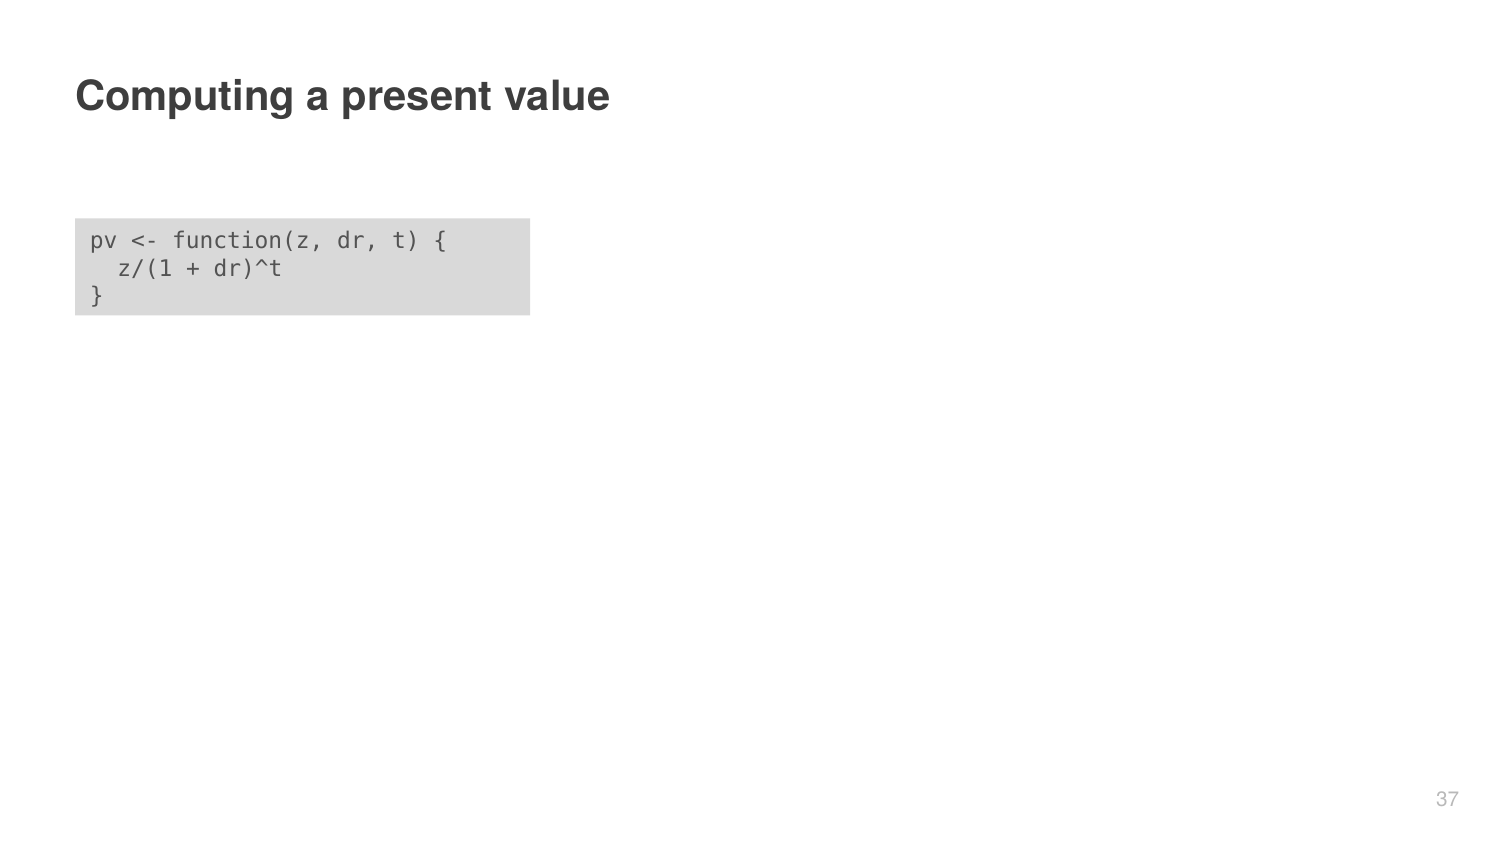

# Computing a present value
pv <- function(z, dr, t) {
  z/(1 + dr)^t
}
37